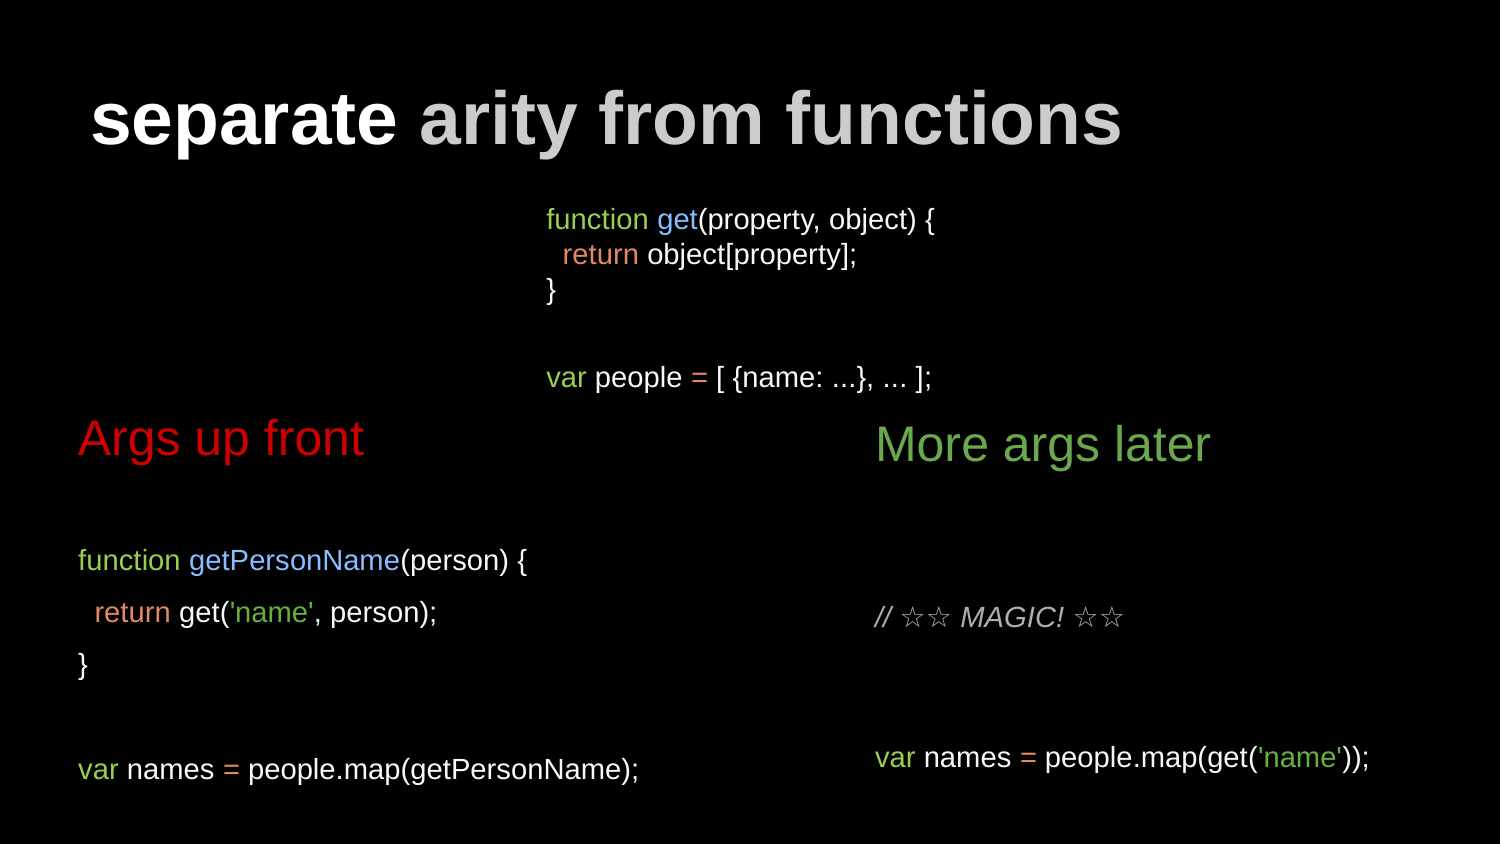

# separate arity from functions
function get(property, object) {
  return object[property];
}

var people = [ {name: ...}, ... ];

Args up front
More args later
function getPersonName(person) {
  return get('name', person);
}
var names = people.map(getPersonName);
// ☆☆ MAGIC! ☆☆
var names = people.map(get('name'));